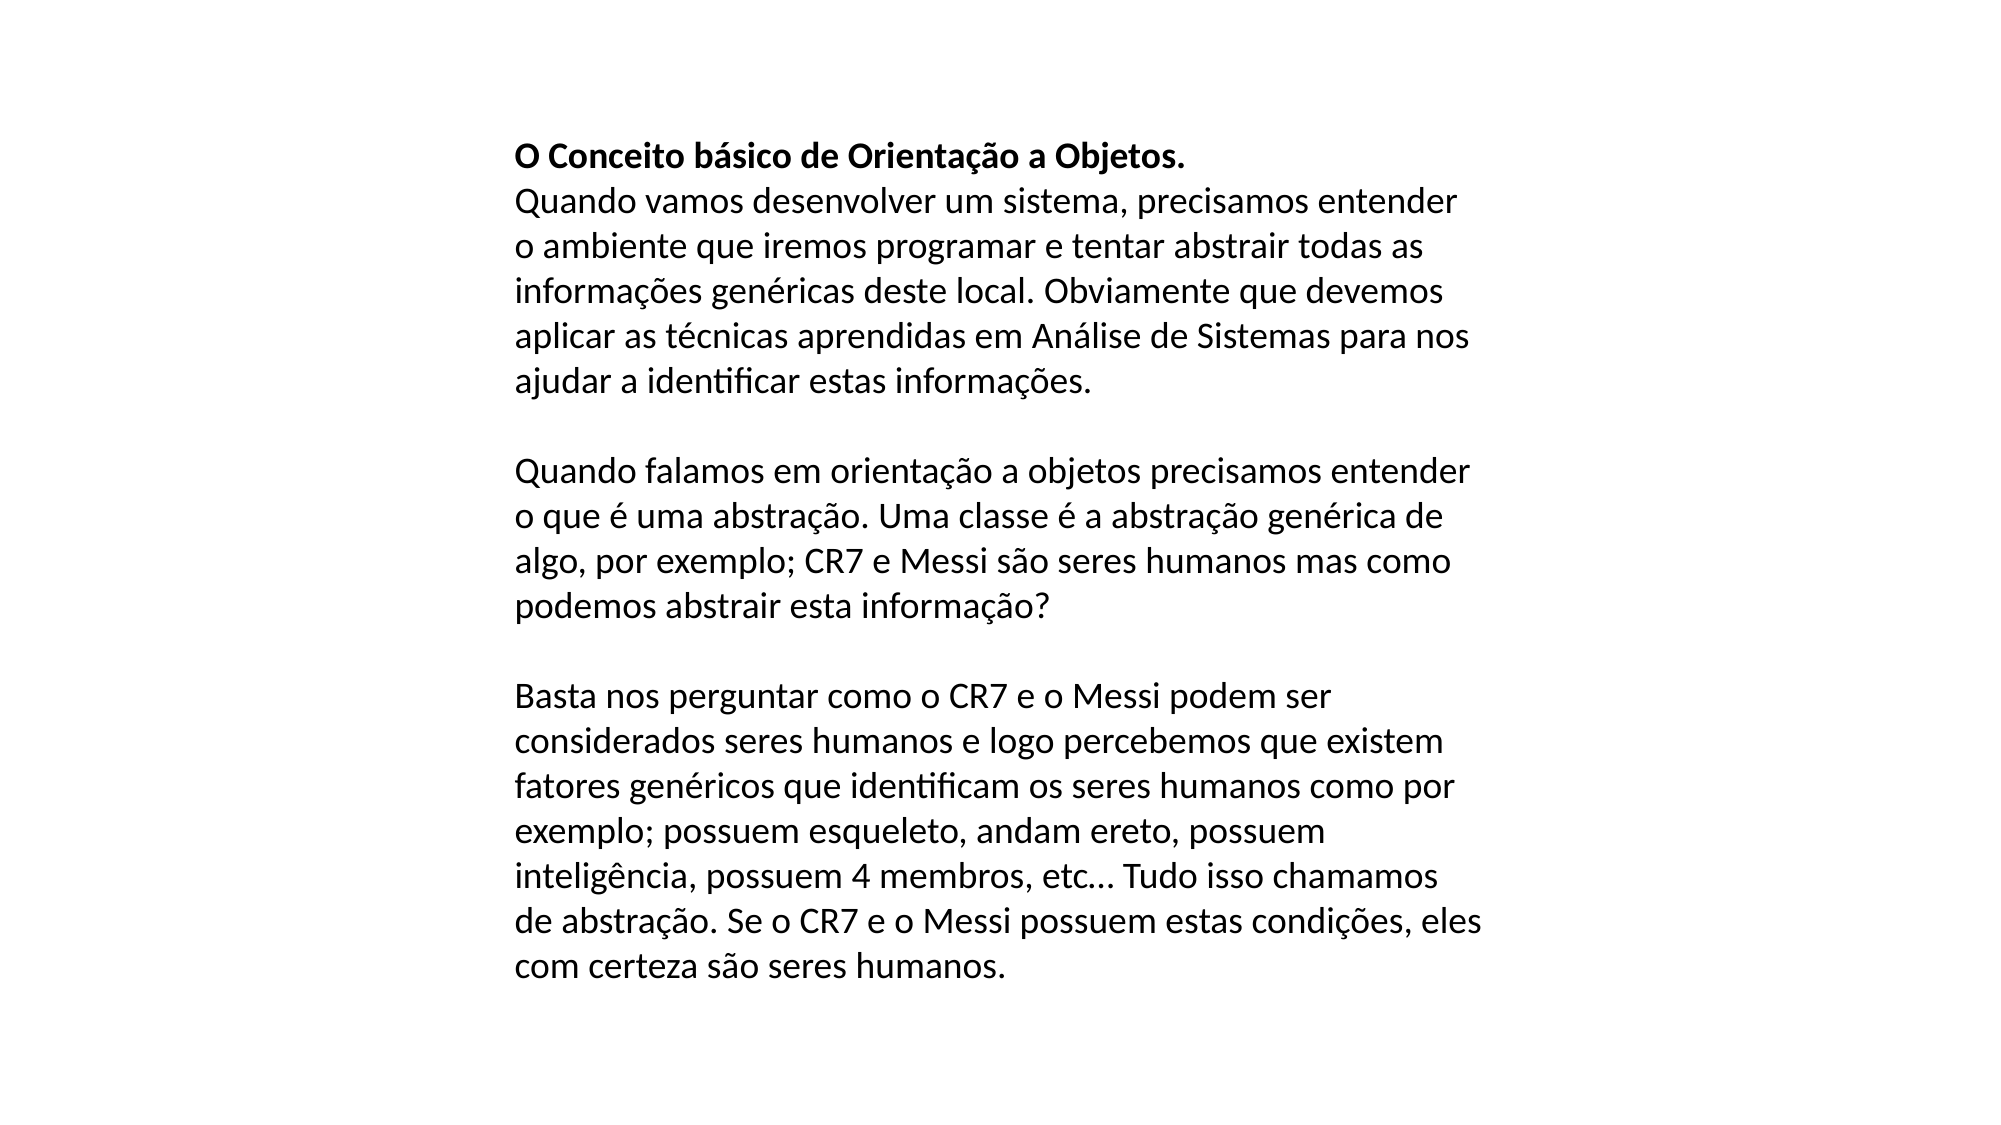

O Conceito básico de Orientação a Objetos.
Quando vamos desenvolver um sistema, precisamos entender o ambiente que iremos programar e tentar abstrair todas as informações genéricas deste local. Obviamente que devemos aplicar as técnicas aprendidas em Análise de Sistemas para nos ajudar a identificar estas informações.

Quando falamos em orientação a objetos precisamos entender o que é uma abstração. Uma classe é a abstração genérica de algo, por exemplo; CR7 e Messi são seres humanos mas como podemos abstrair esta informação?

Basta nos perguntar como o CR7 e o Messi podem ser considerados seres humanos e logo percebemos que existem fatores genéricos que identificam os seres humanos como por exemplo; possuem esqueleto, andam ereto, possuem inteligência, possuem 4 membros, etc… Tudo isso chamamos de abstração. Se o CR7 e o Messi possuem estas condições, eles com certeza são seres humanos.